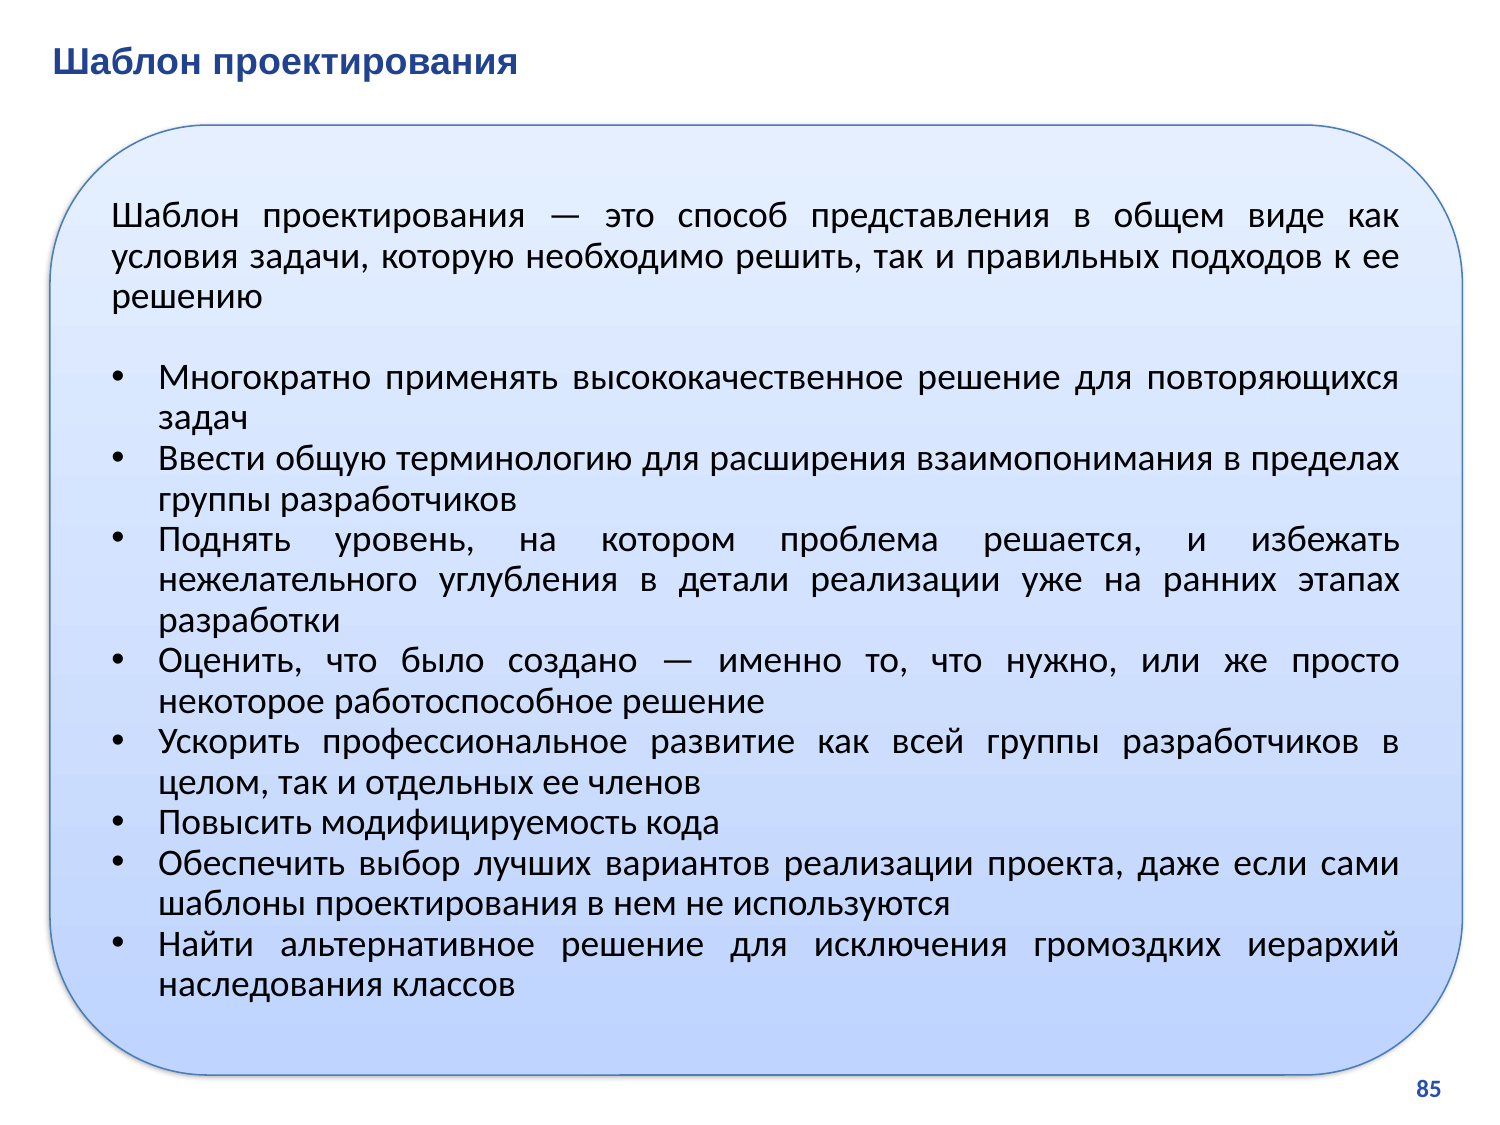

# Шаблон проектирования
Шаблон проектирования — это способ представления в общем виде как условия задачи, которую необходимо решить, так и правильных подходов к ее решению

Многократно применять высококачественное решение для повторяющихся задач
Ввести общую терминологию для расширения взаимопонимания в пределах группы разработчиков
Поднять уровень, на котором проблема решается, и избежать нежелательного углубления в детали реализации уже на ранних этапах разработки
Оценить, что было создано — именно то, что нужно, или же просто некоторое работоспособное решение
Ускорить профессиональное развитие как всей группы разработчиков в целом, так и отдельных ее членов
Повысить модифицируемость кода
Обеспечить выбор лучших вариантов реализации проекта, даже если сами шаблоны проектирования в нем не используются
Найти альтернативное решение для исключения громоздких иерархий наследования классов